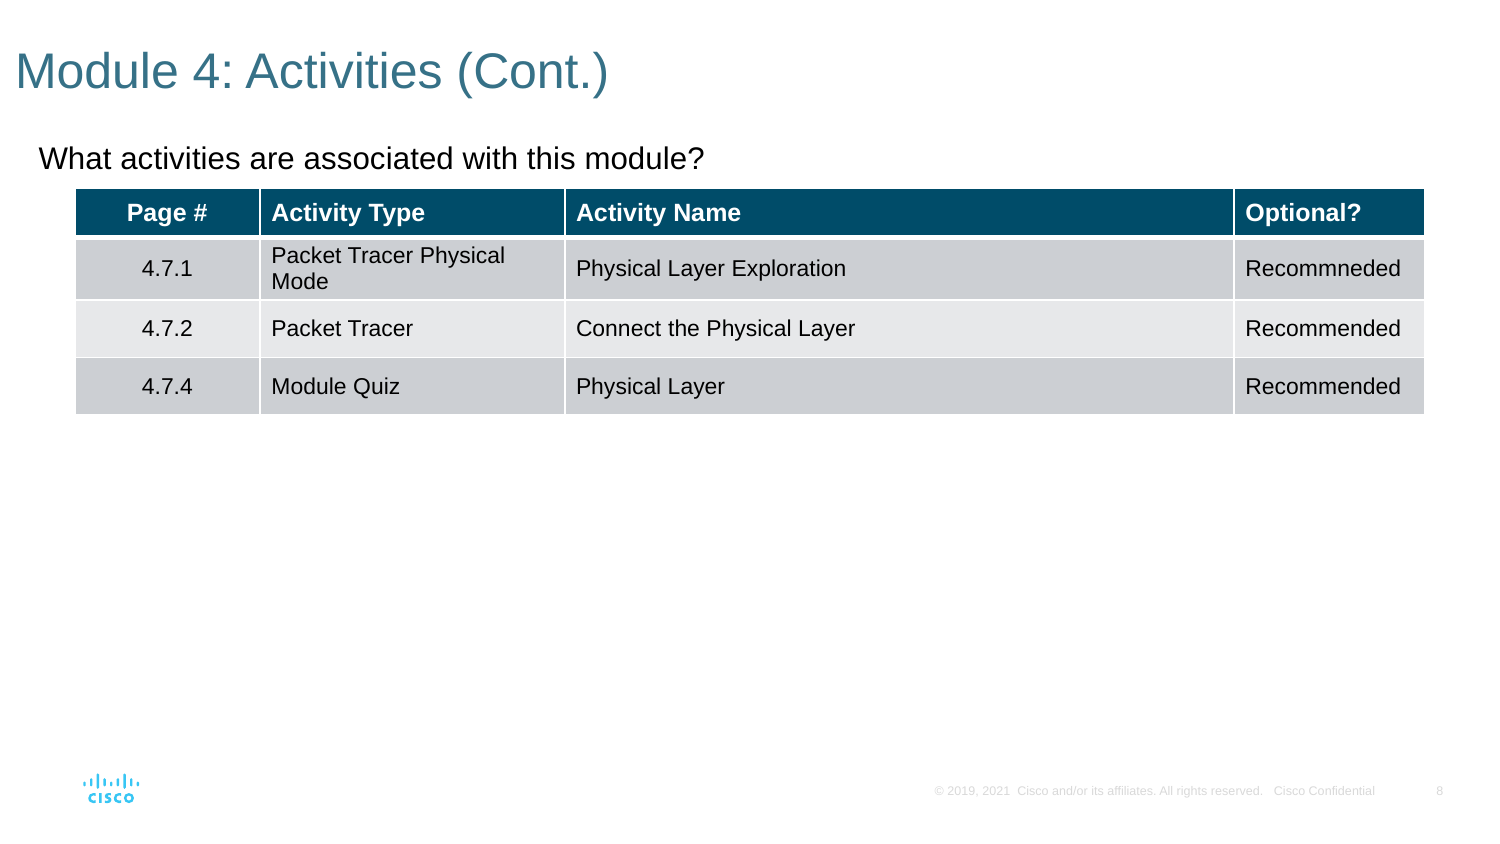

# Module 4: Activities (Cont.)
What activities are associated with this module?

| Page # | Activity Type | Activity Name | Optional? |
| --- | --- | --- | --- |
| 4.7.1 | Packet Tracer Physical Mode | Physical Layer Exploration | Recommneded |
| 4.7.2 | Packet Tracer | Connect the Physical Layer | Recommended |
| 4.7.4 | Module Quiz | Physical Layer | Recommended |